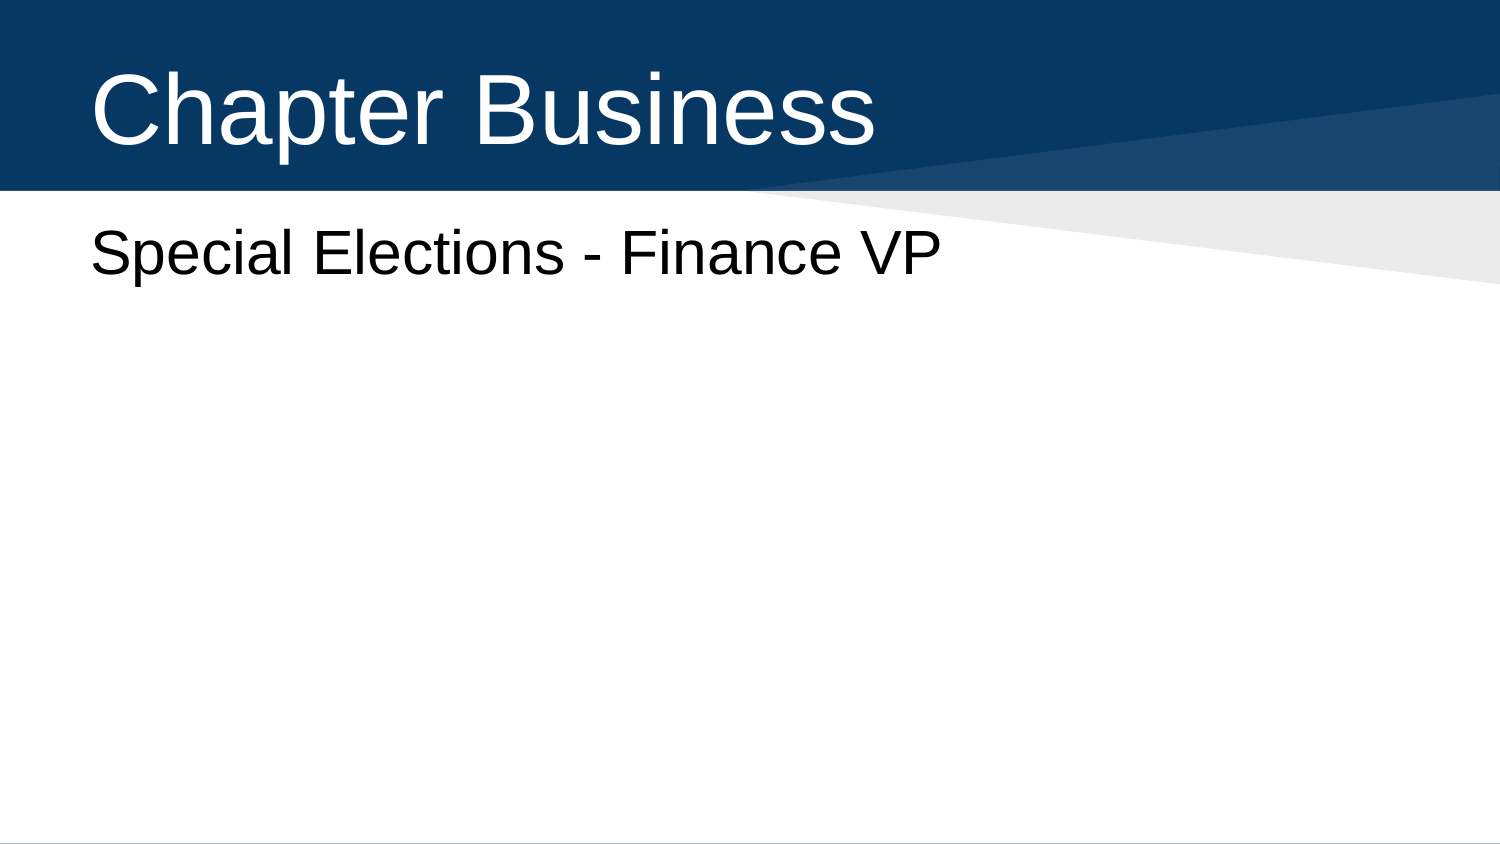

# Chapter Business
Special Elections - Finance VP